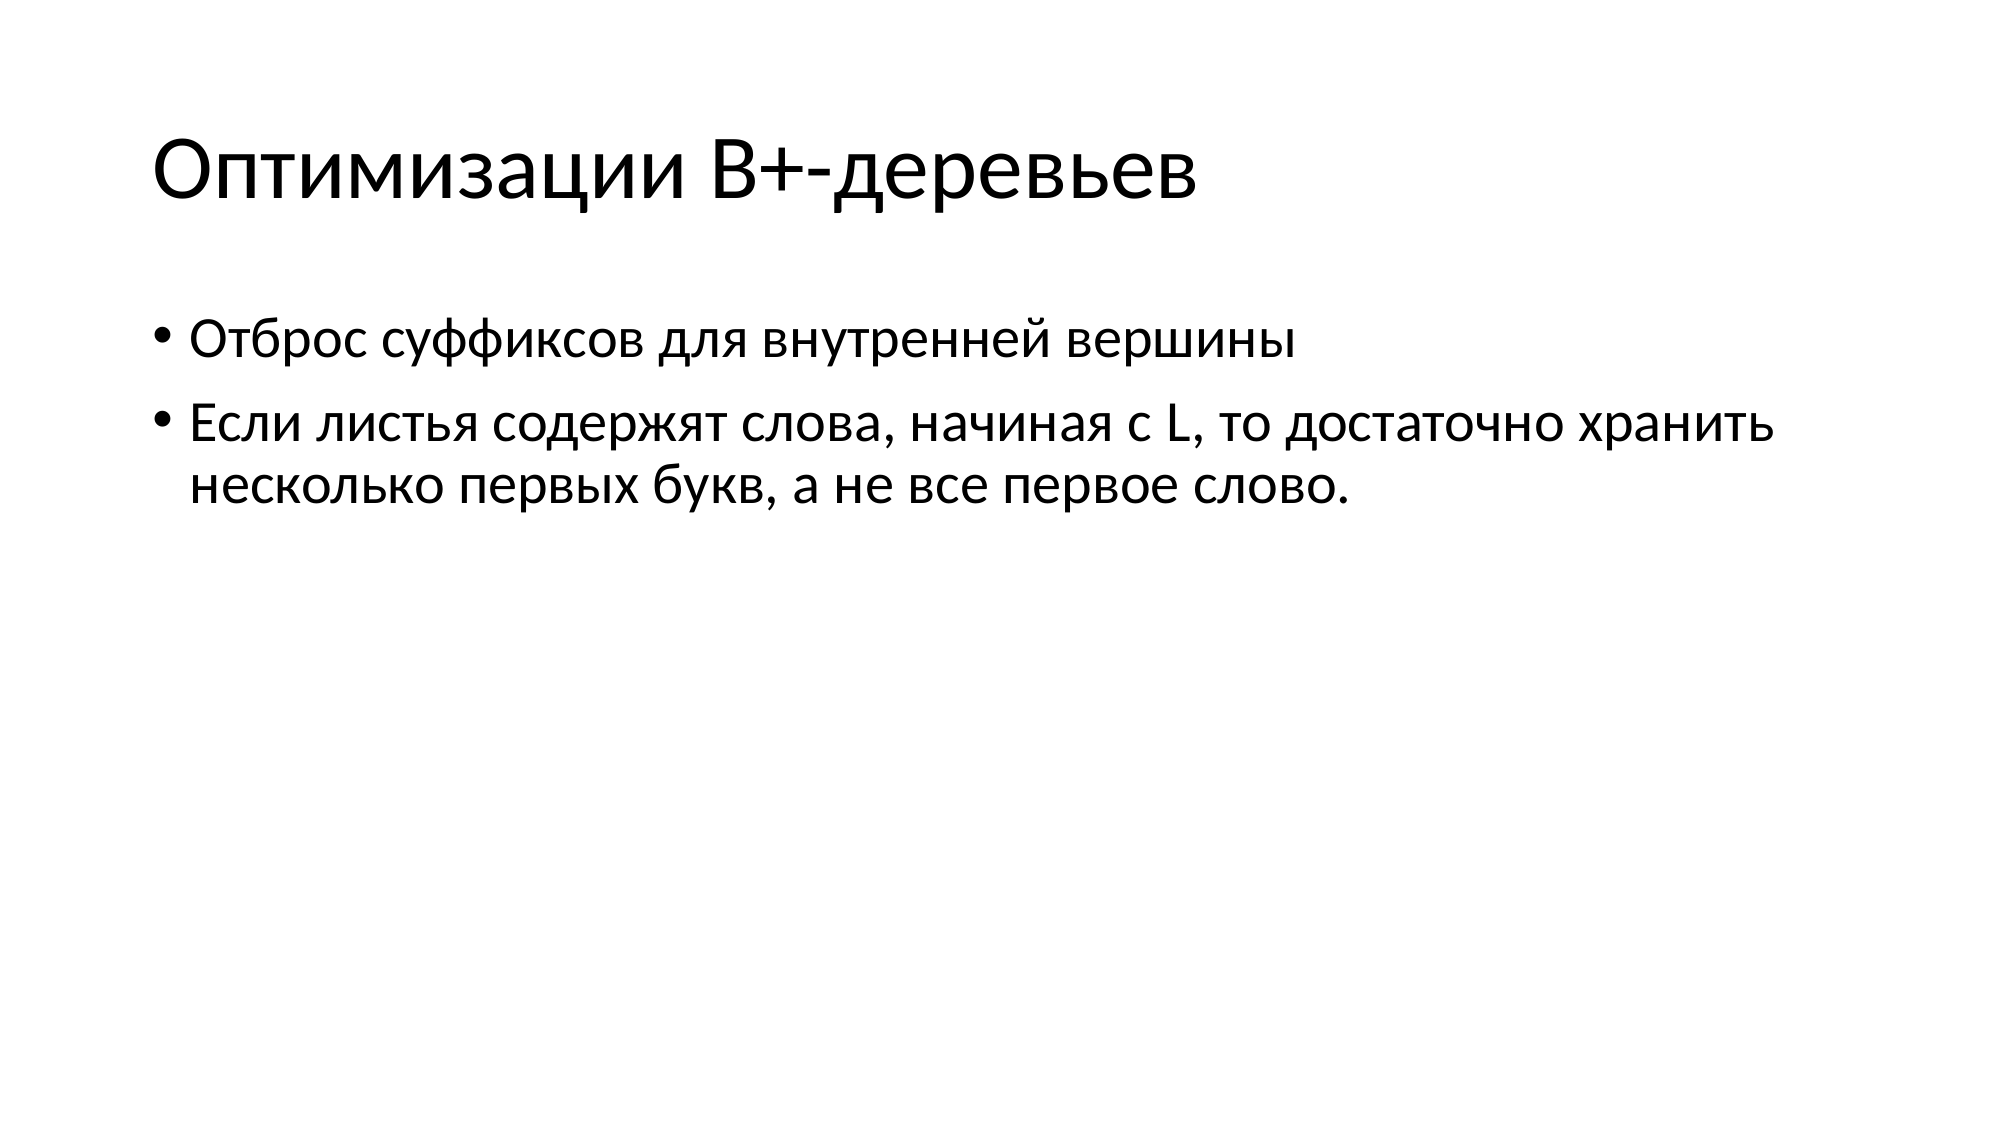

# Оптимизации B+-деревьев
Отброс суффиксов для внутренней вершины
Если листья содержят слова, начиная с L, то достаточно хранить несколько первых букв, а не все первое слово.